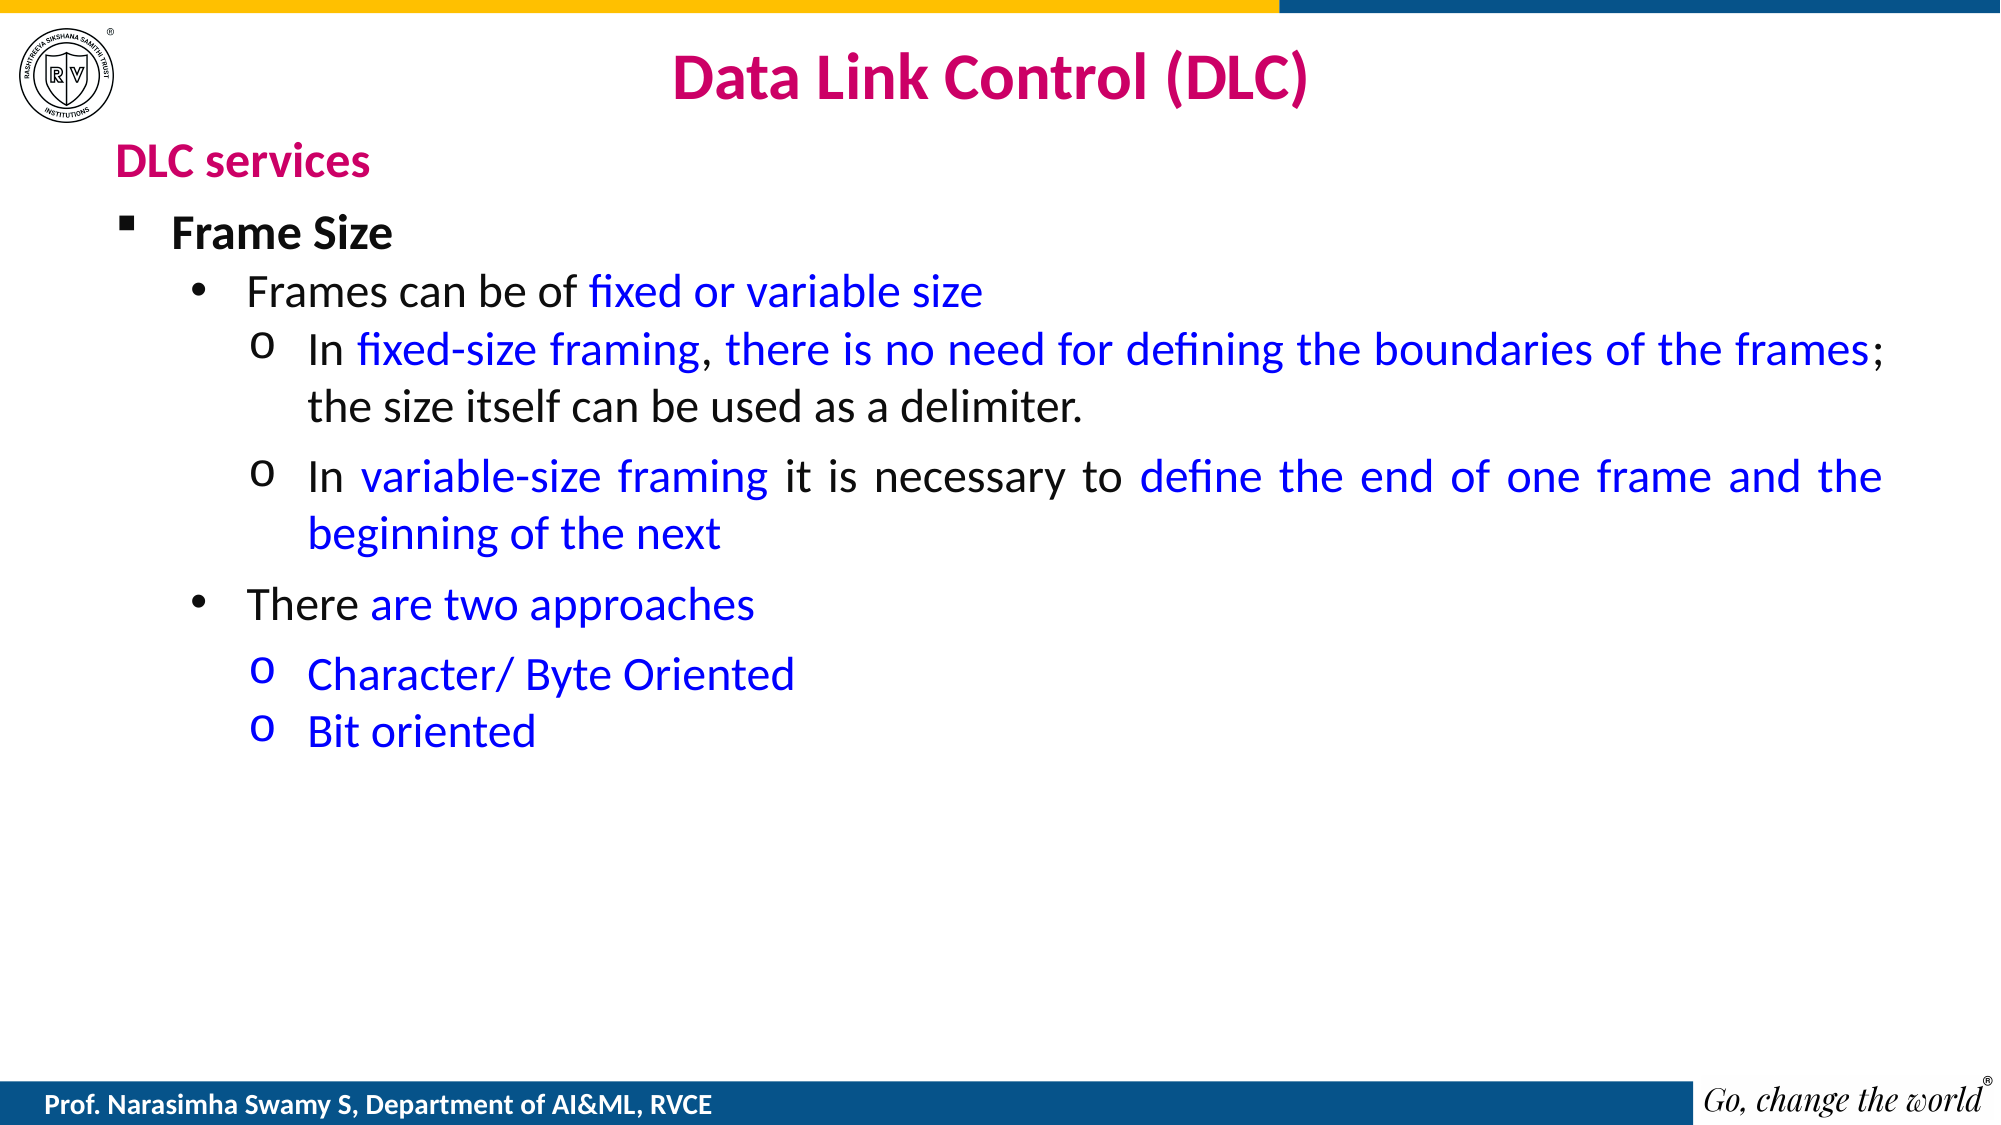

# Data Link Control (DLC)
DLC services
Frame Size
Frames can be of fixed or variable size
In fixed-size framing, there is no need for defining the boundaries of the frames; the size itself can be used as a delimiter.
In variable-size framing it is necessary to define the end of one frame and the beginning of the next
There are two approaches
Character/ Byte Oriented
Bit oriented